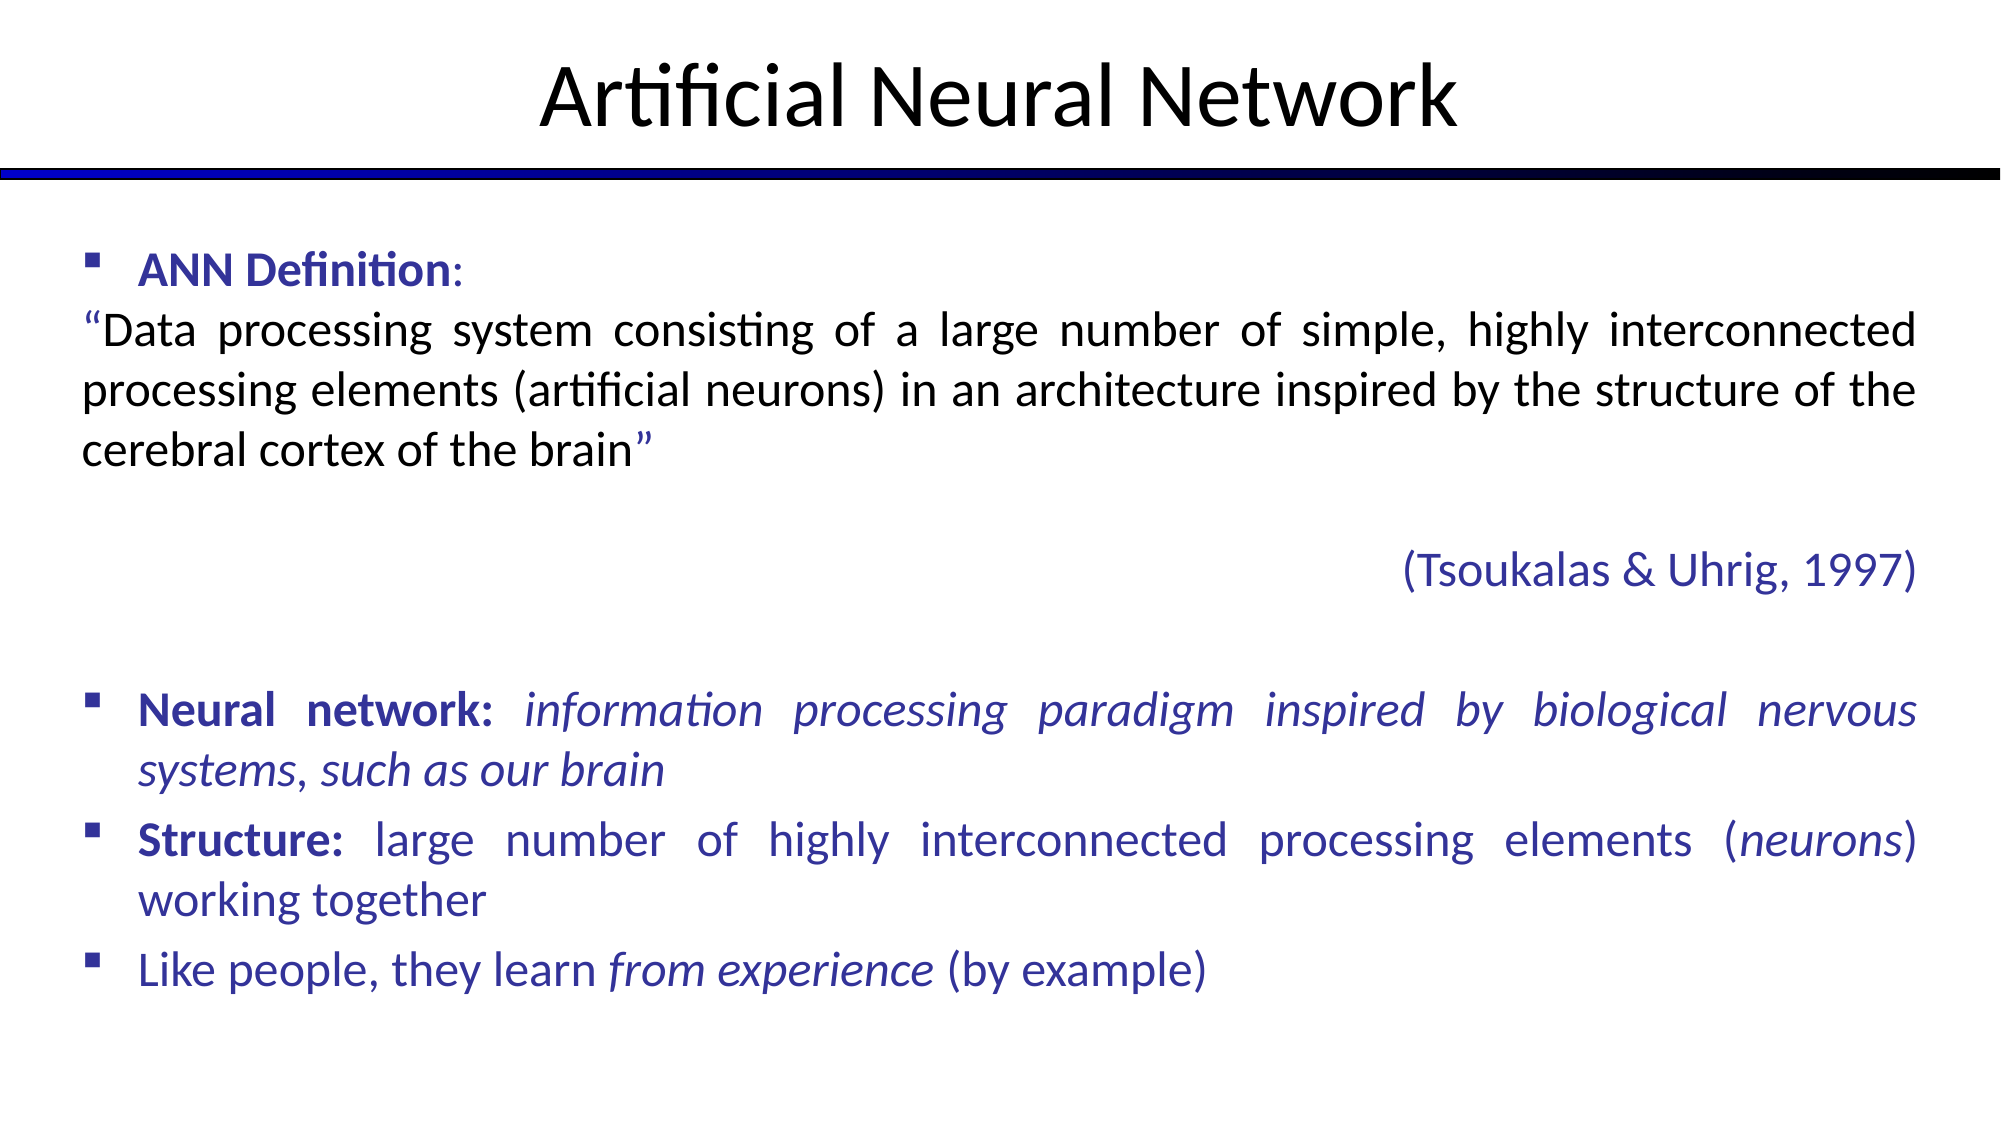

# Artificial Neural Network
ANN Definition:
“Data processing system consisting of a large number of simple, highly interconnected processing elements (artificial neurons) in an architecture inspired by the structure of the cerebral cortex of the brain”

(Tsoukalas & Uhrig, 1997)

Neural network: information processing paradigm inspired by biological nervous systems, such as our brain
Structure: large number of highly interconnected processing elements (neurons) working together
Like people, they learn from experience (by example)